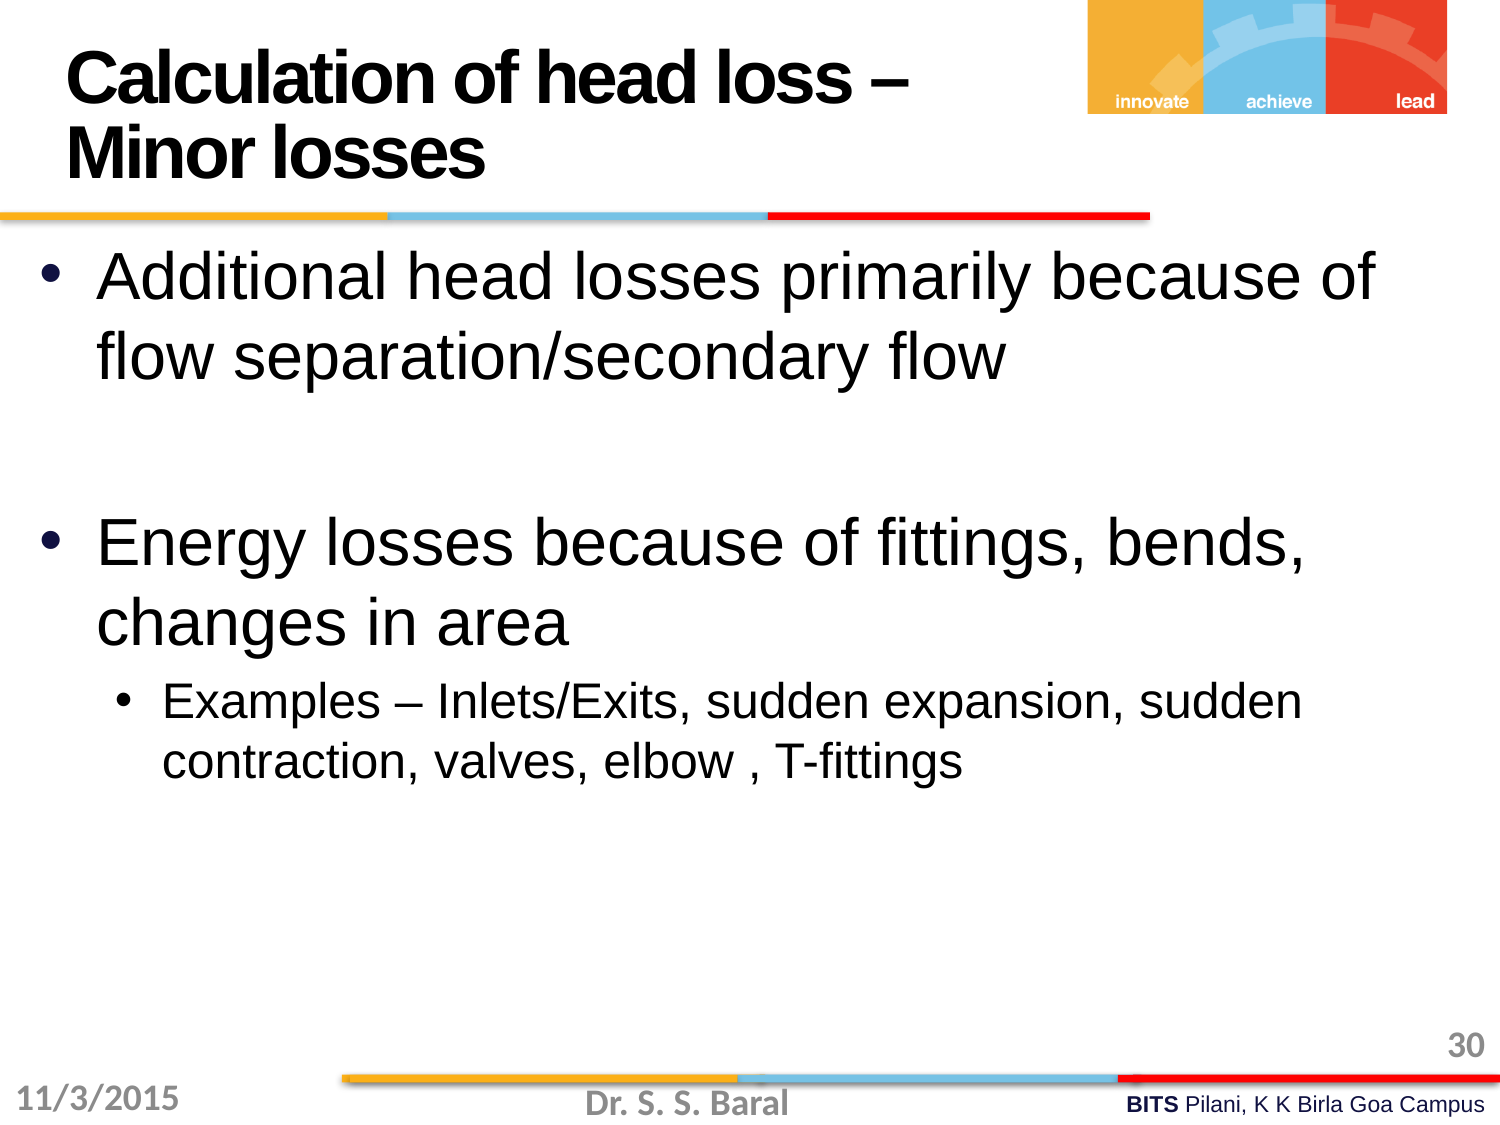

Calculation of head loss – Minor losses
Additional head losses primarily because of flow separation/secondary flow

Energy losses because of fittings, bends, changes in area
Examples – Inlets/Exits, sudden expansion, sudden contraction, valves, elbow , T-fittings
30
11/3/2015
Dr. S. S. Baral